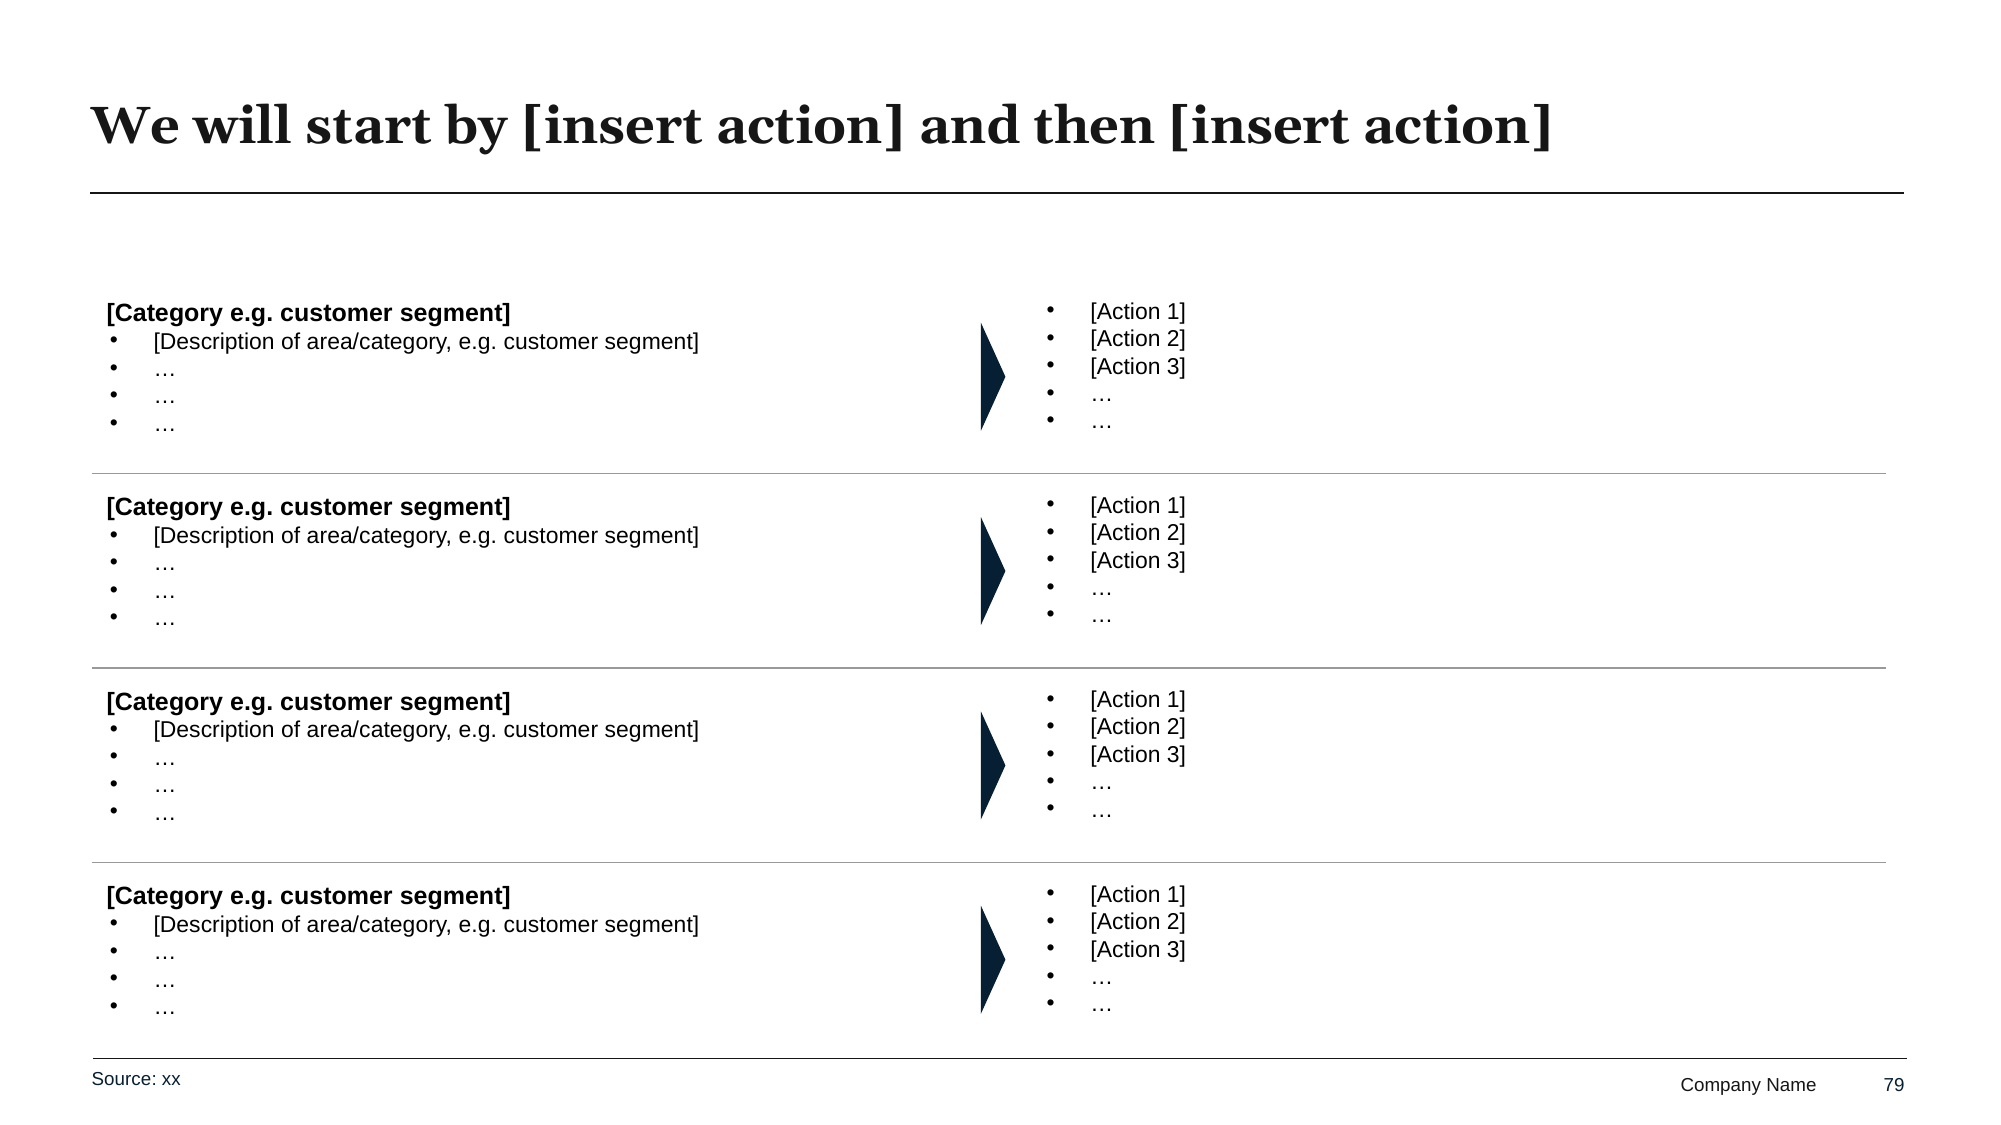

# We will start by [insert action] and then [insert action]
[Category e.g. customer segment]
[Description of area/category, e.g. customer segment]
…
…
…
[Action 1]
[Action 2]
[Action 3]
…
…

[Action 1]
[Action 2]
[Action 3]
…
…
[Category e.g. customer segment]
[Description of area/category, e.g. customer segment]
…
…
…

[Action 1]
[Action 2]
[Action 3]
…
…
[Category e.g. customer segment]
[Description of area/category, e.g. customer segment]
…
…
…

[Category e.g. customer segment]
[Description of area/category, e.g. customer segment]
…
…
…
[Action 1]
[Action 2]
[Action 3]
…
…

Source: xx
79